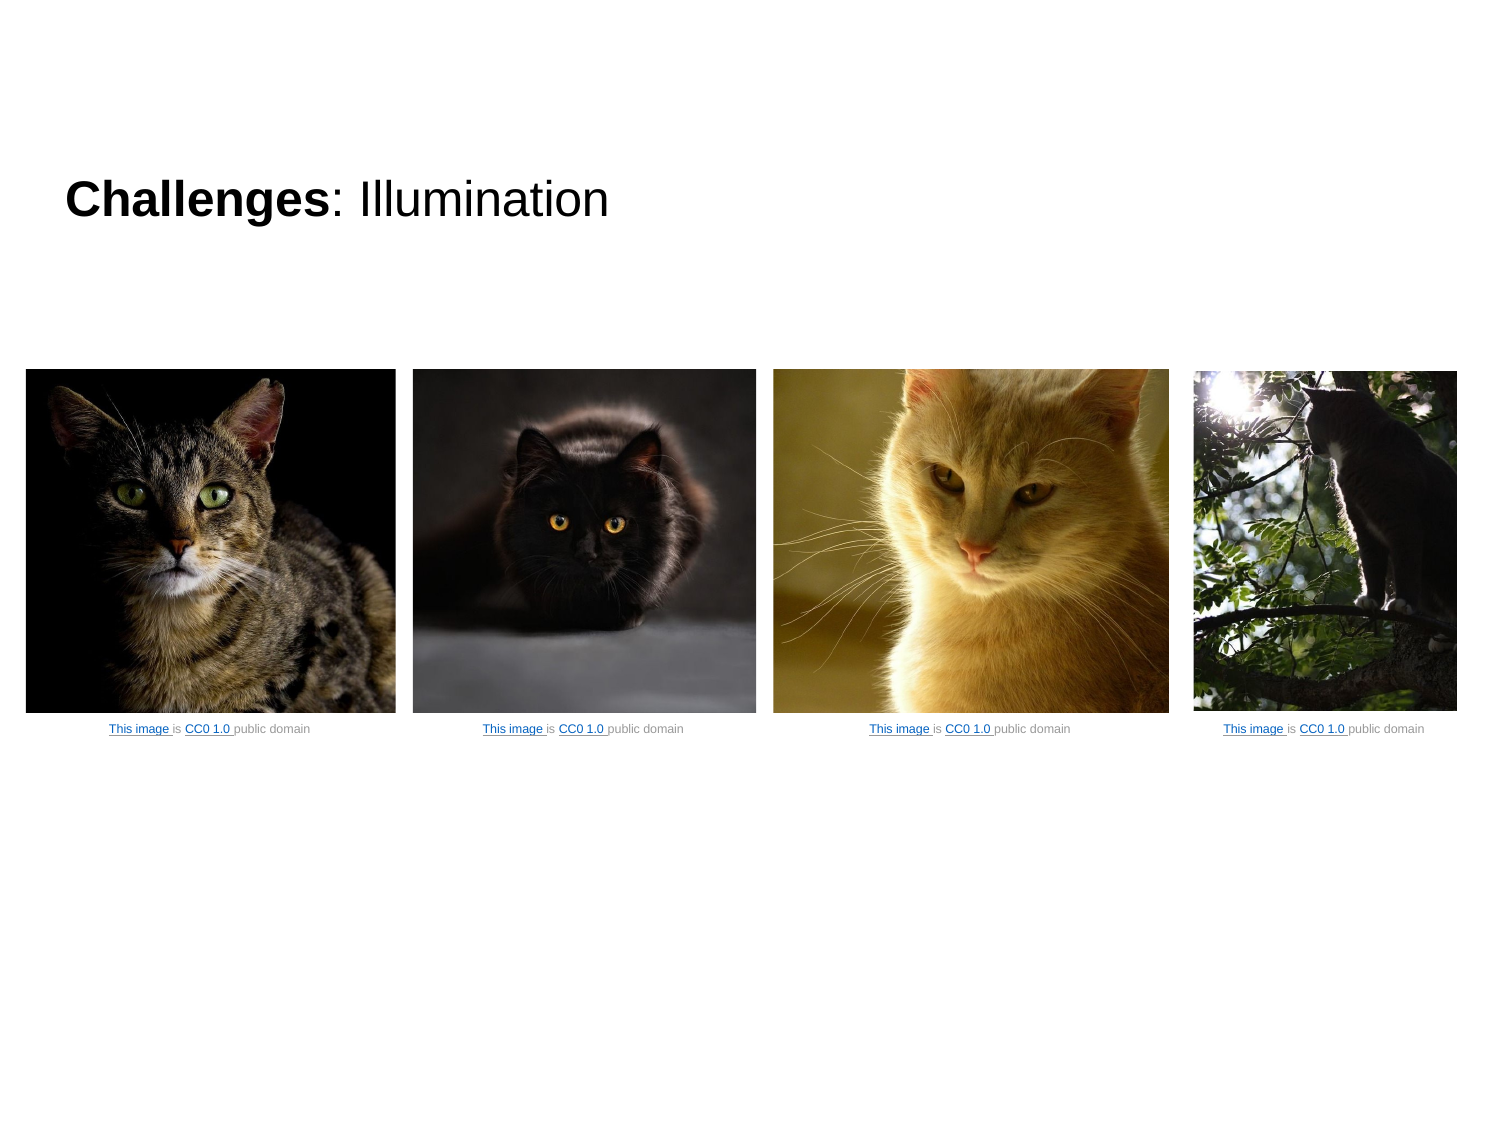

# Challenges: Illumination

This image is CC0 1.0 public domain
This image is CC0 1.0 public domain
This image is CC0 1.0 public domain
This image is CC0 1.0 public domain
Lecture 2 -